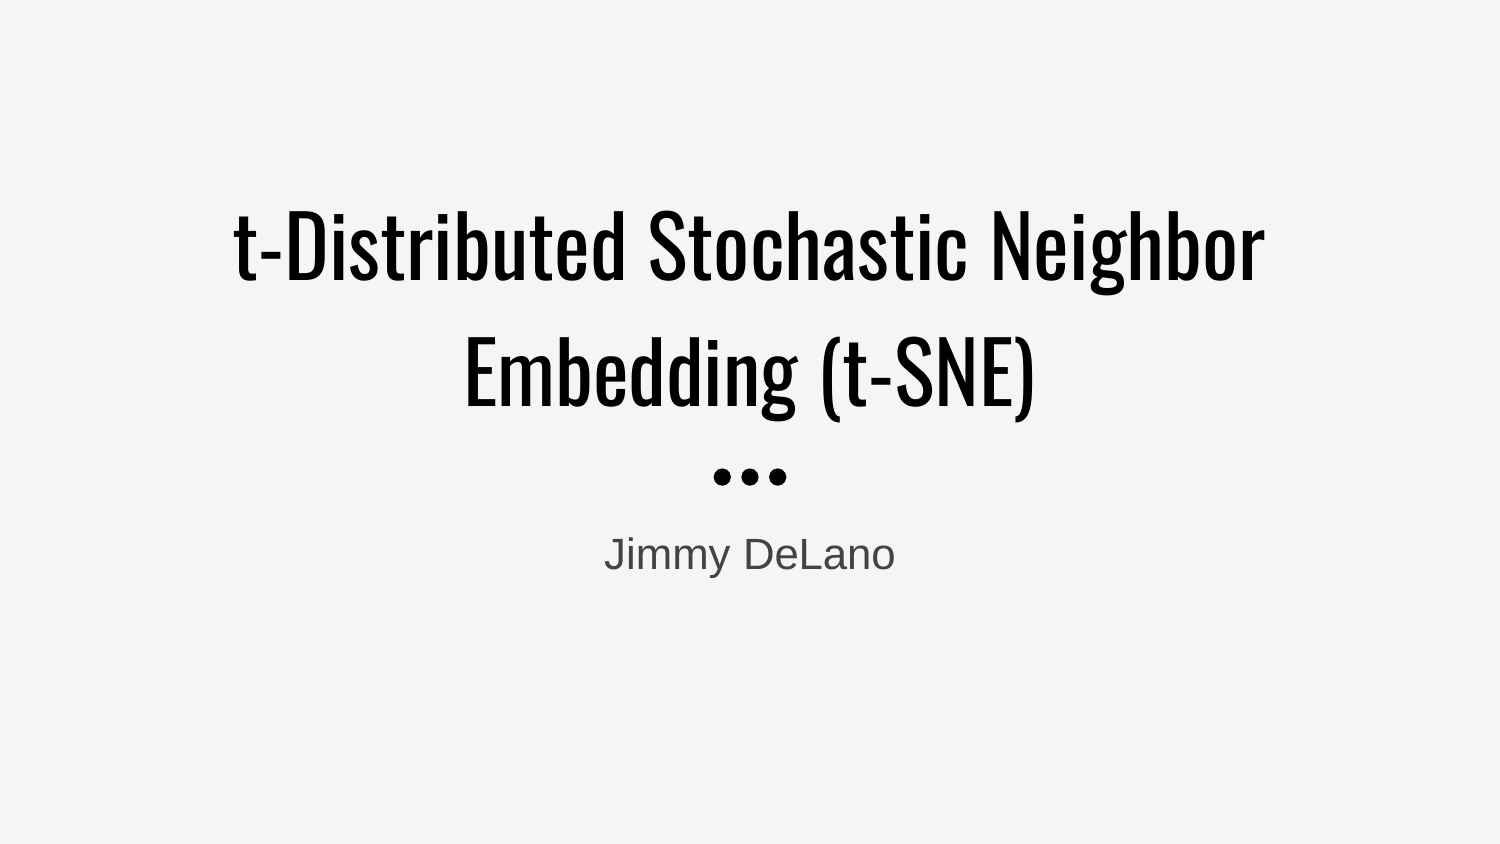

# t-Distributed Stochastic Neighbor Embedding (t-SNE)
Jimmy DeLano